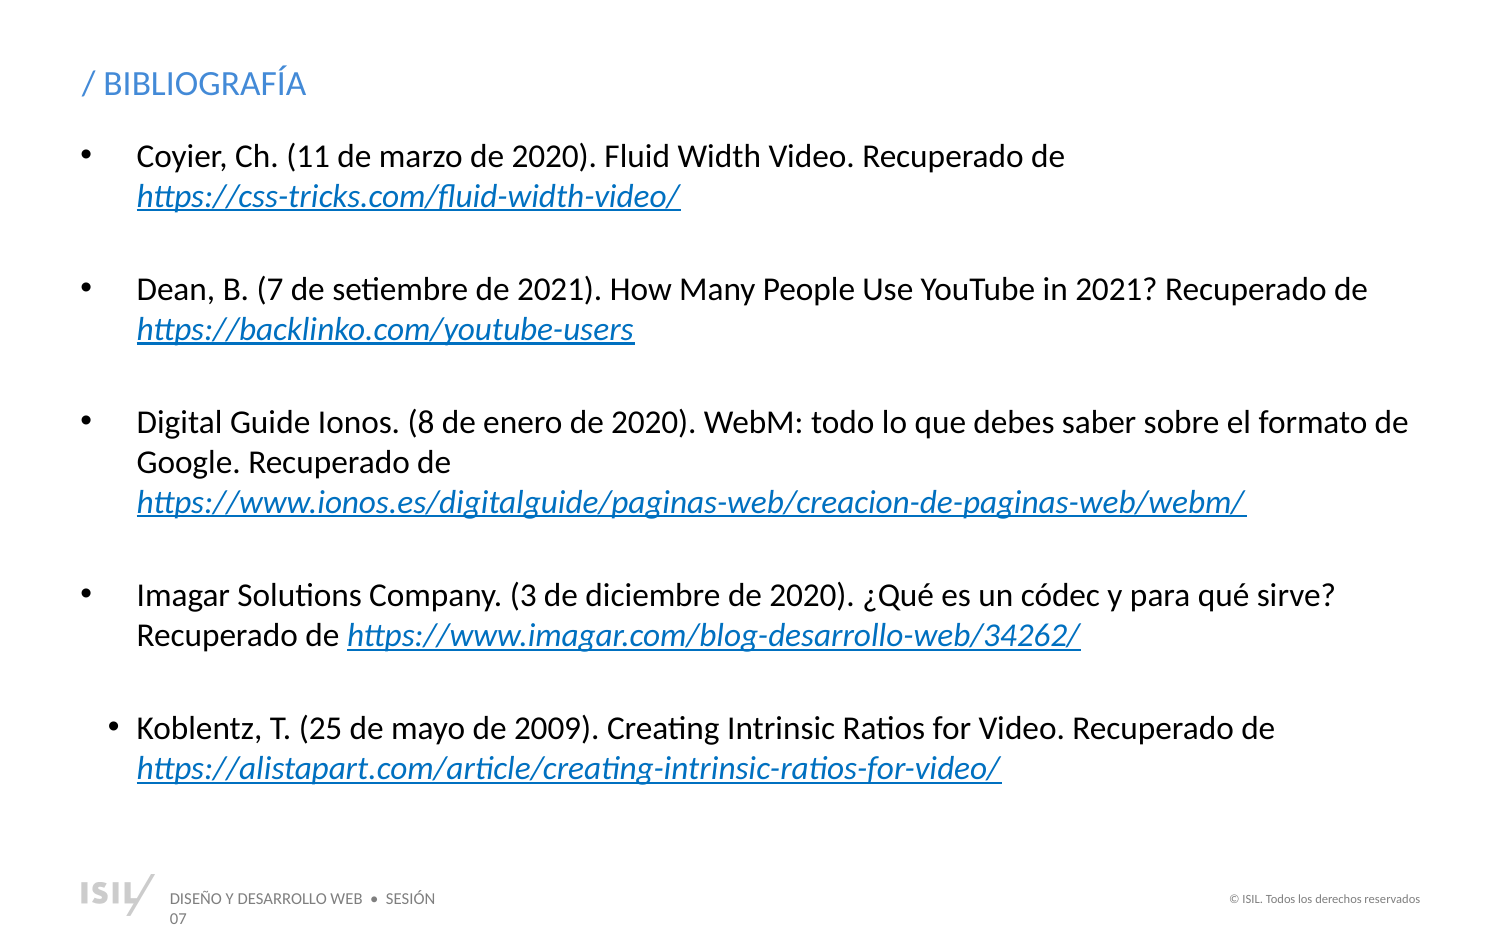

/ BIBLIOGRAFÍA
Coyier, Ch. (11 de marzo de 2020). Fluid Width Video. Recuperado de https://css-tricks.com/fluid-width-video/

Dean, B. (7 de setiembre de 2021). How Many People Use YouTube in 2021? Recuperado de https://backlinko.com/youtube-users

Digital Guide Ionos. (8 de enero de 2020). WebM: todo lo que debes saber sobre el formato de Google. Recuperado de https://www.ionos.es/digitalguide/paginas-web/creacion-de-paginas-web/webm/

Imagar Solutions Company. (3 de diciembre de 2020). ¿Qué es un códec y para qué sirve? Recuperado de https://www.imagar.com/blog-desarrollo-web/34262/

Koblentz, T. (25 de mayo de 2009). Creating Intrinsic Ratios for Video. Recuperado de https://alistapart.com/article/creating-intrinsic-ratios-for-video/